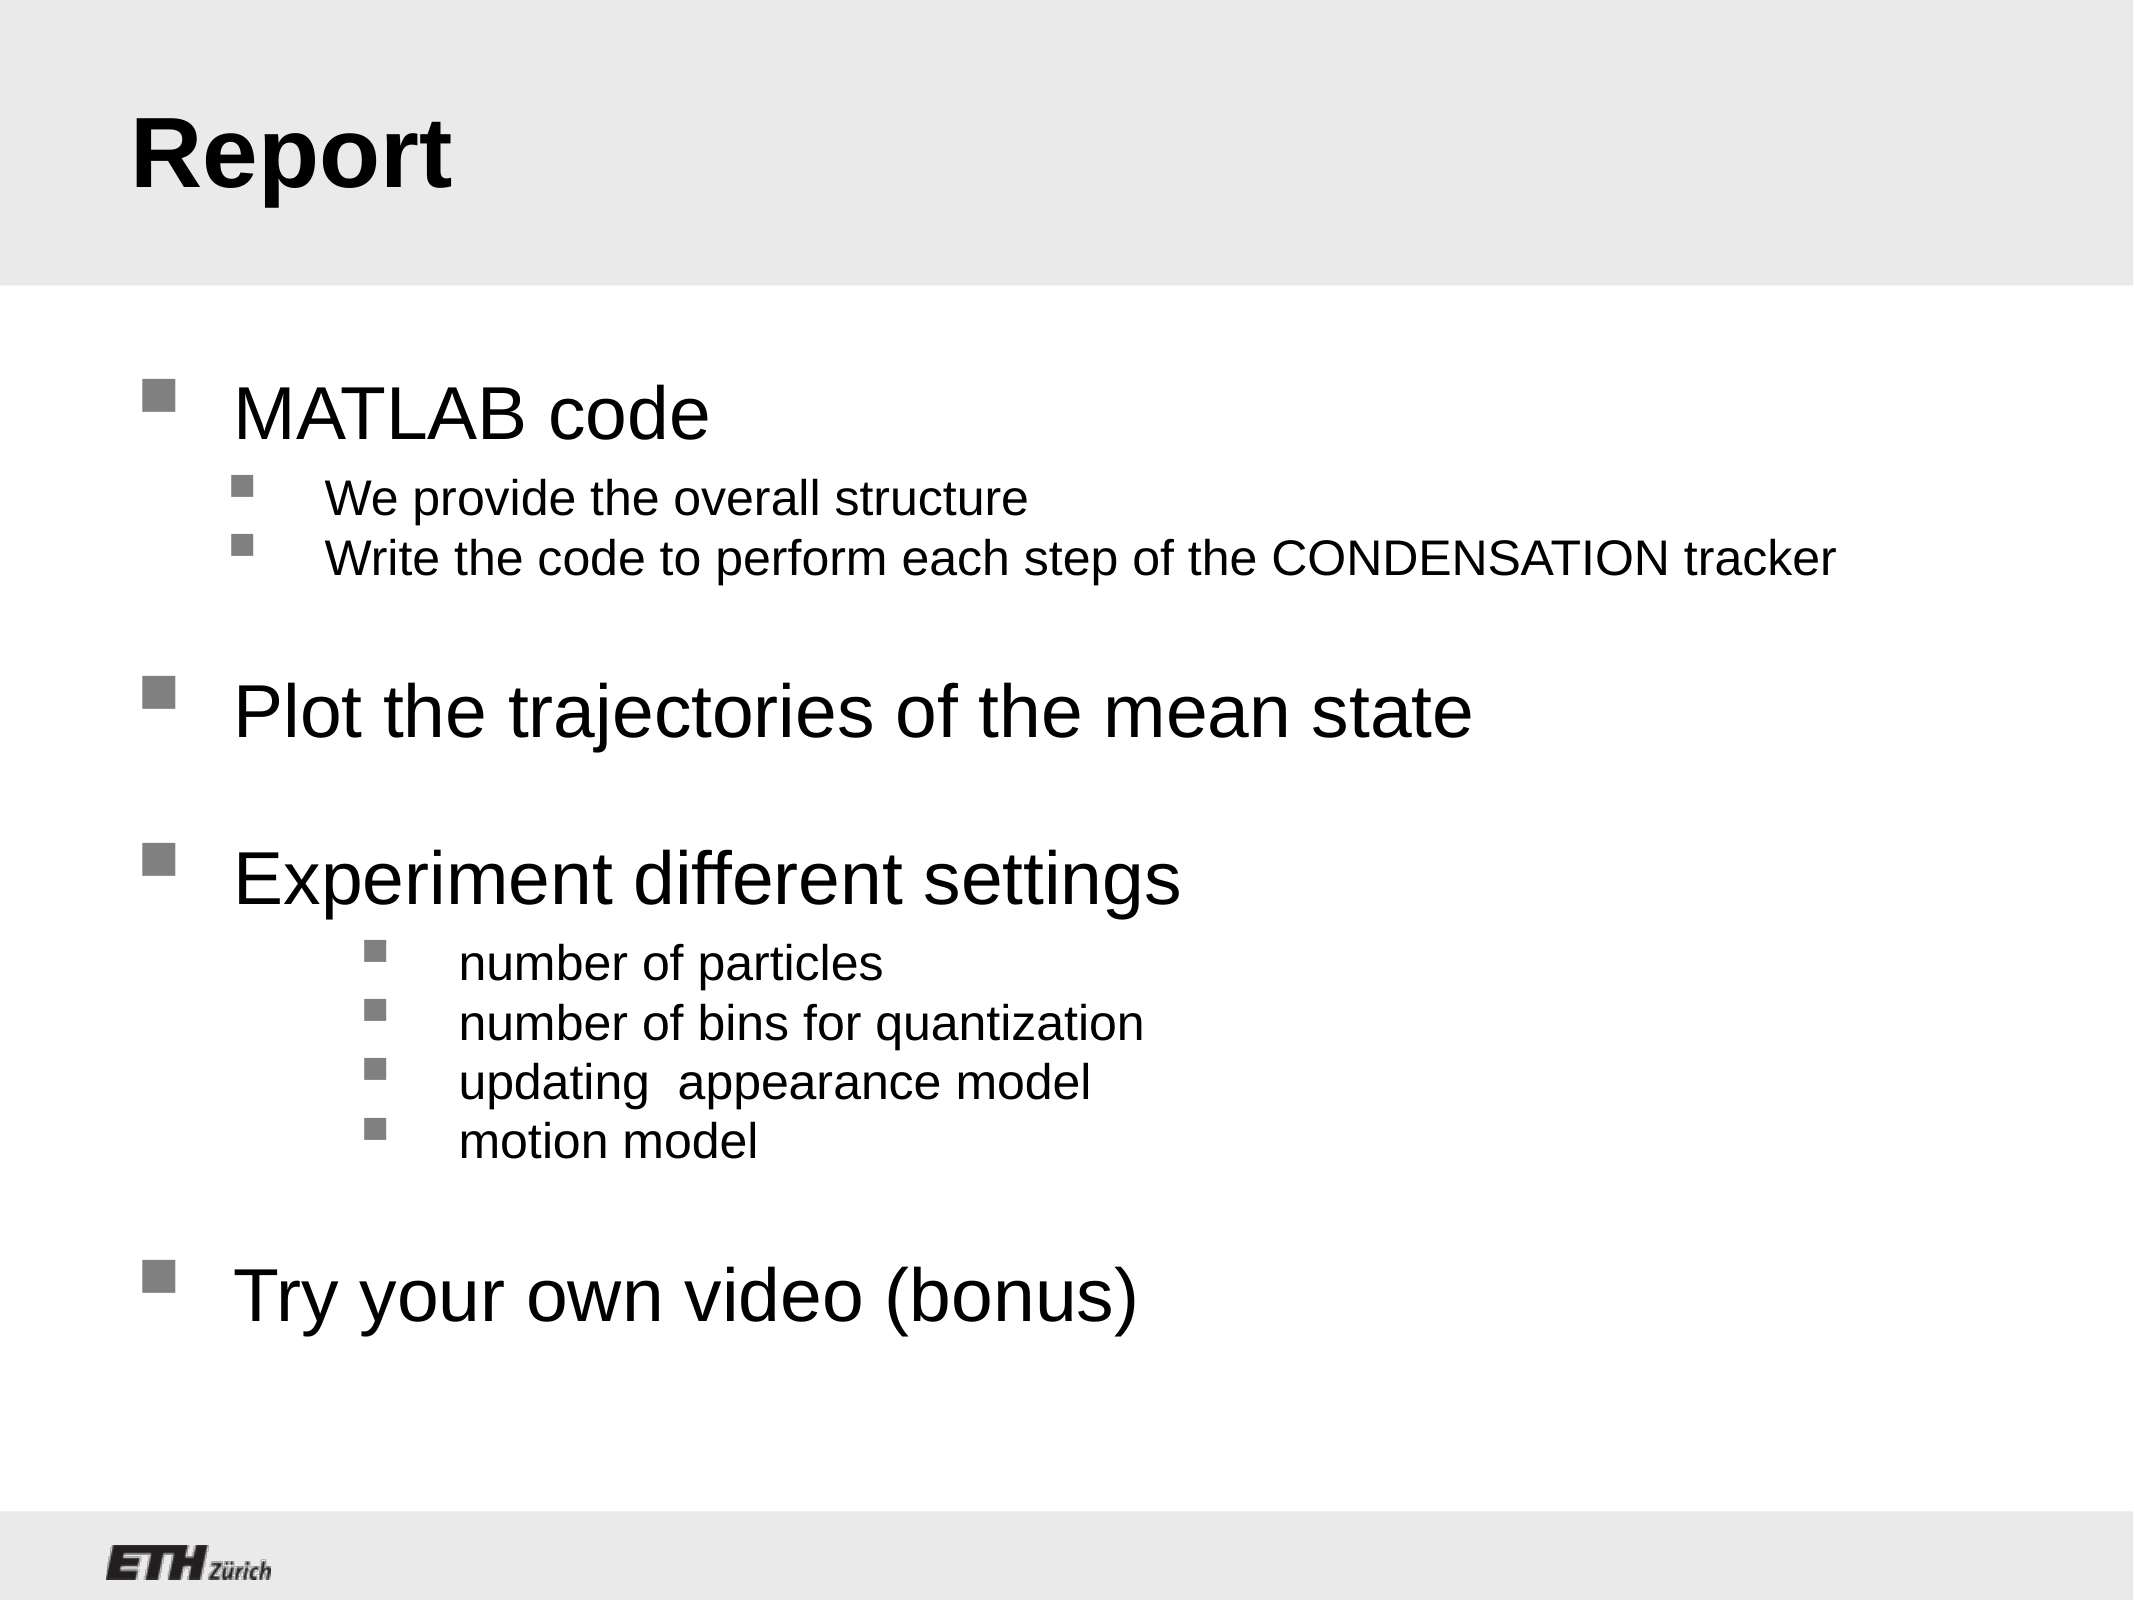

# Report
MATLAB code
We provide the overall structure
Write the code to perform each step of the CONDENSATION tracker

Plot the trajectories of the mean state

Experiment different settings
number of particles
number of bins for quantization
updating  appearance model
motion model

Try your own video (bonus)